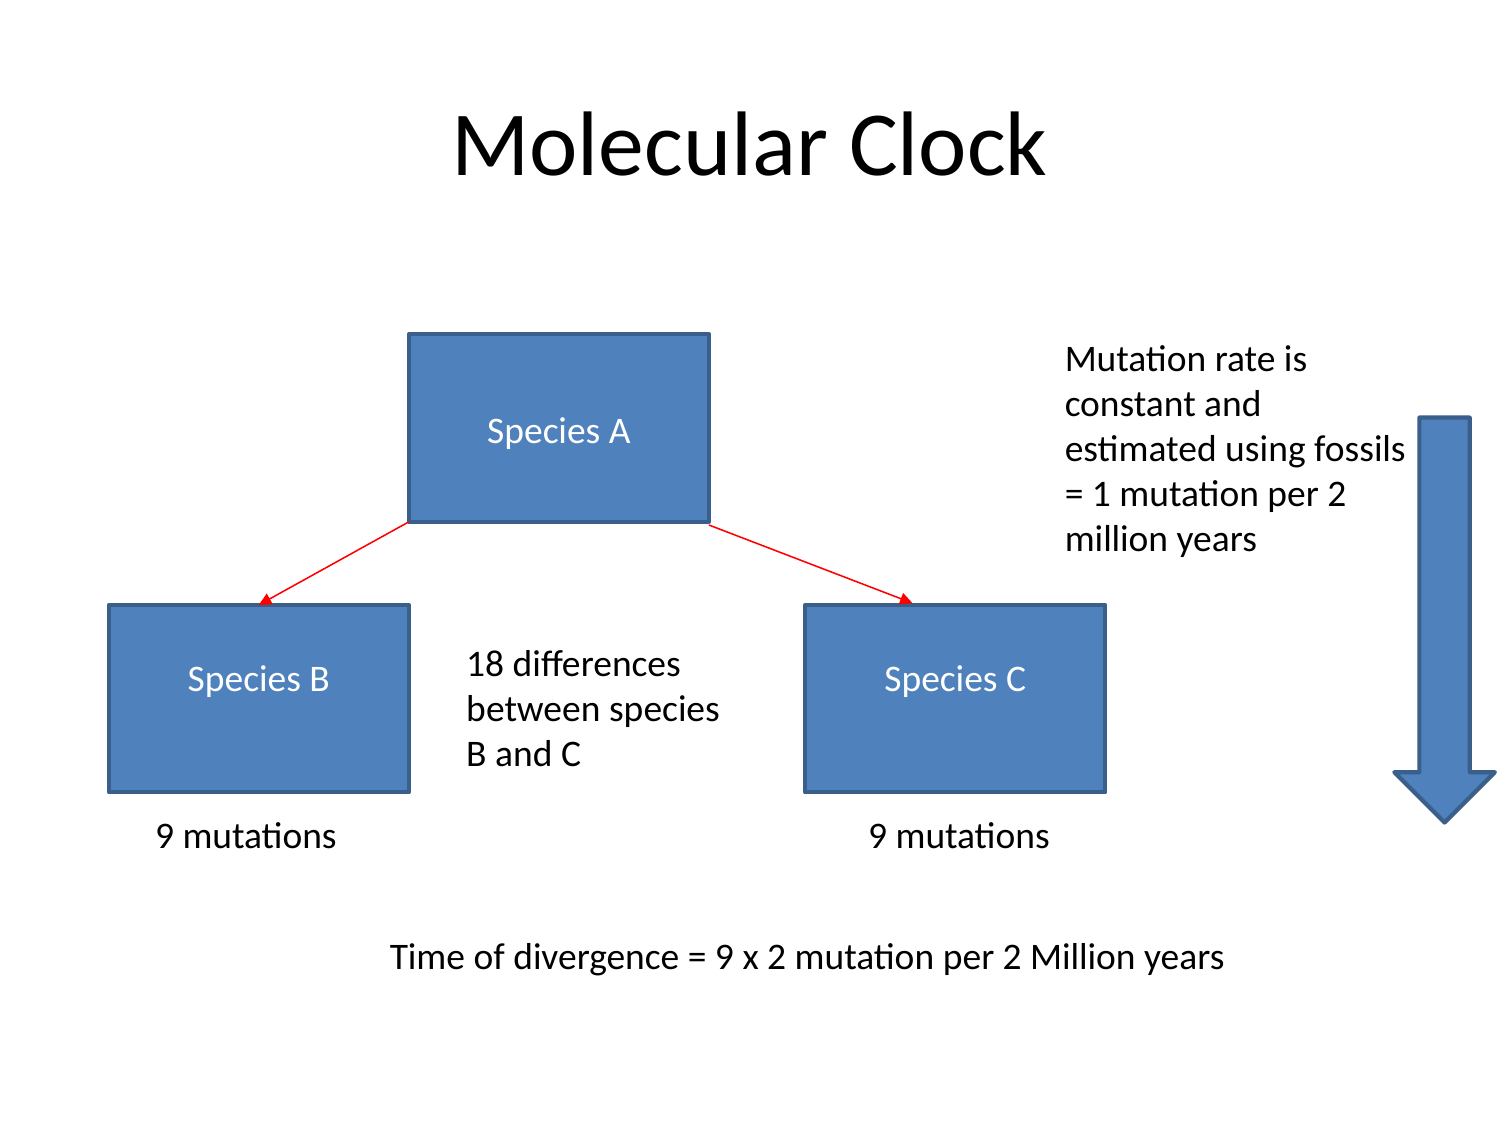

# Molecular Clock
Mutation rate is constant and estimated using fossils = 1 mutation per 2 million years
Species A

Species B

Species C

18 differences between species B and C
9 mutations
9 mutations
Time of divergence = 9 x 2 mutation per 2 Million years